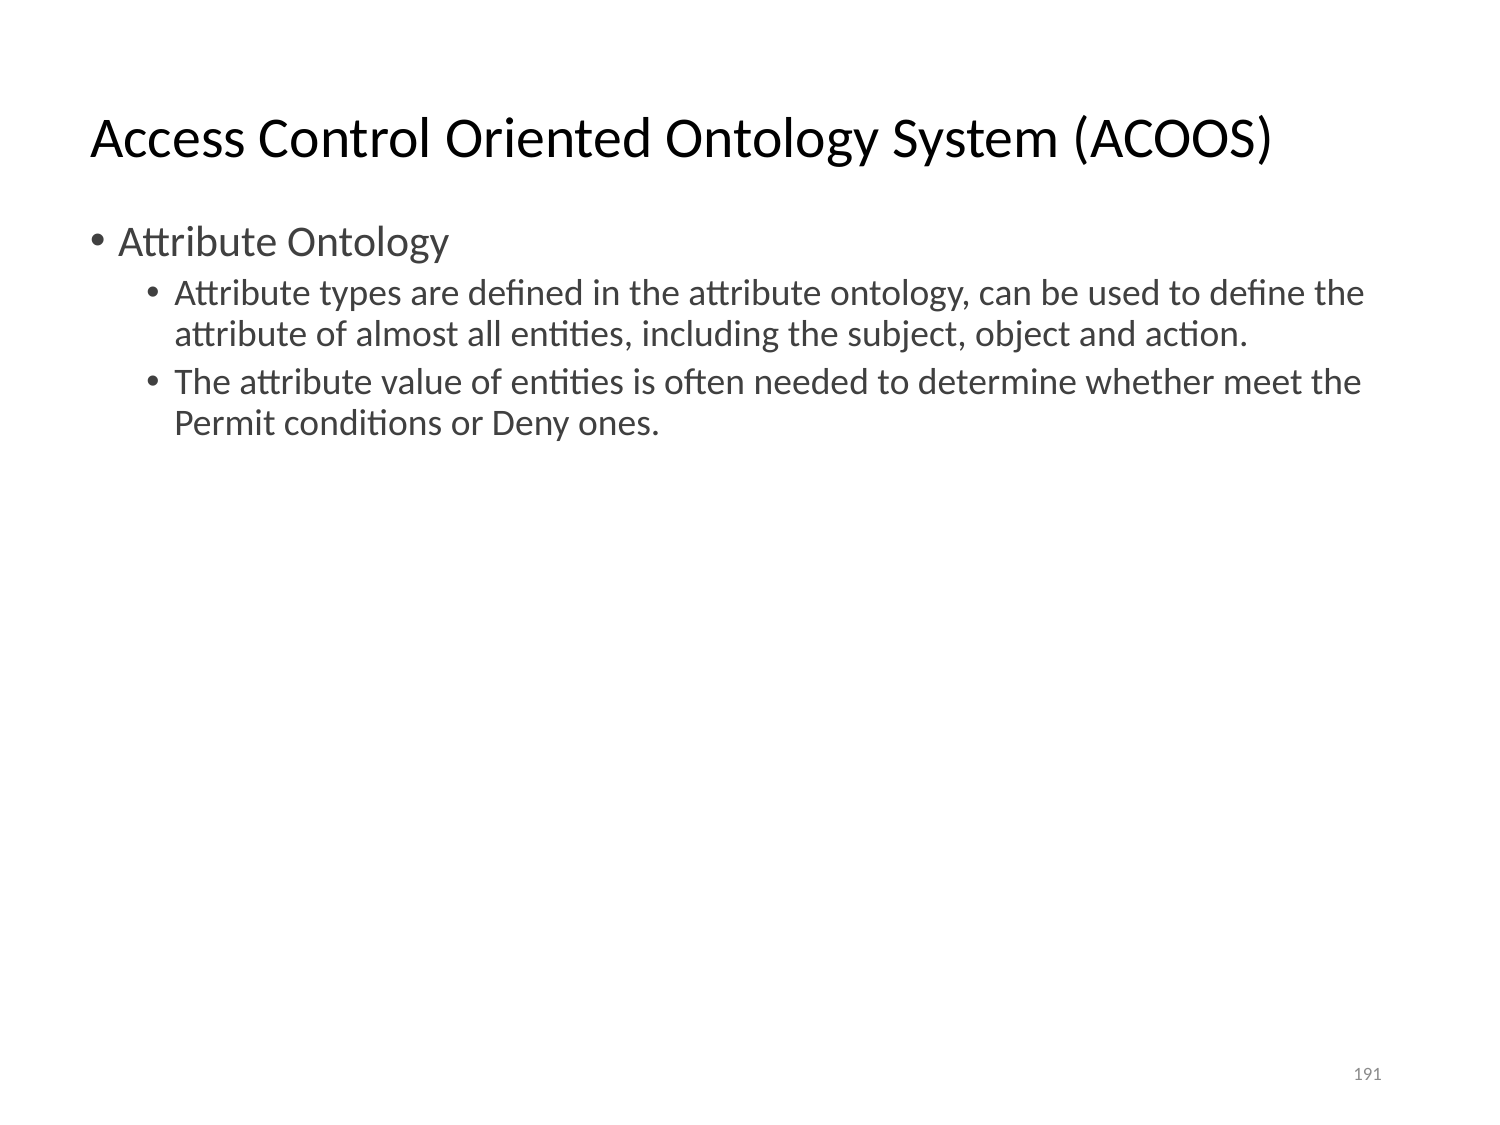

# Access Control Oriented Ontology System (ACOOS)
Attribute Ontology
Attribute types are defined in the attribute ontology, can be used to define the attribute of almost all entities, including the subject, object and action.
The attribute value of entities is often needed to determine whether meet the Permit conditions or Deny ones.
191